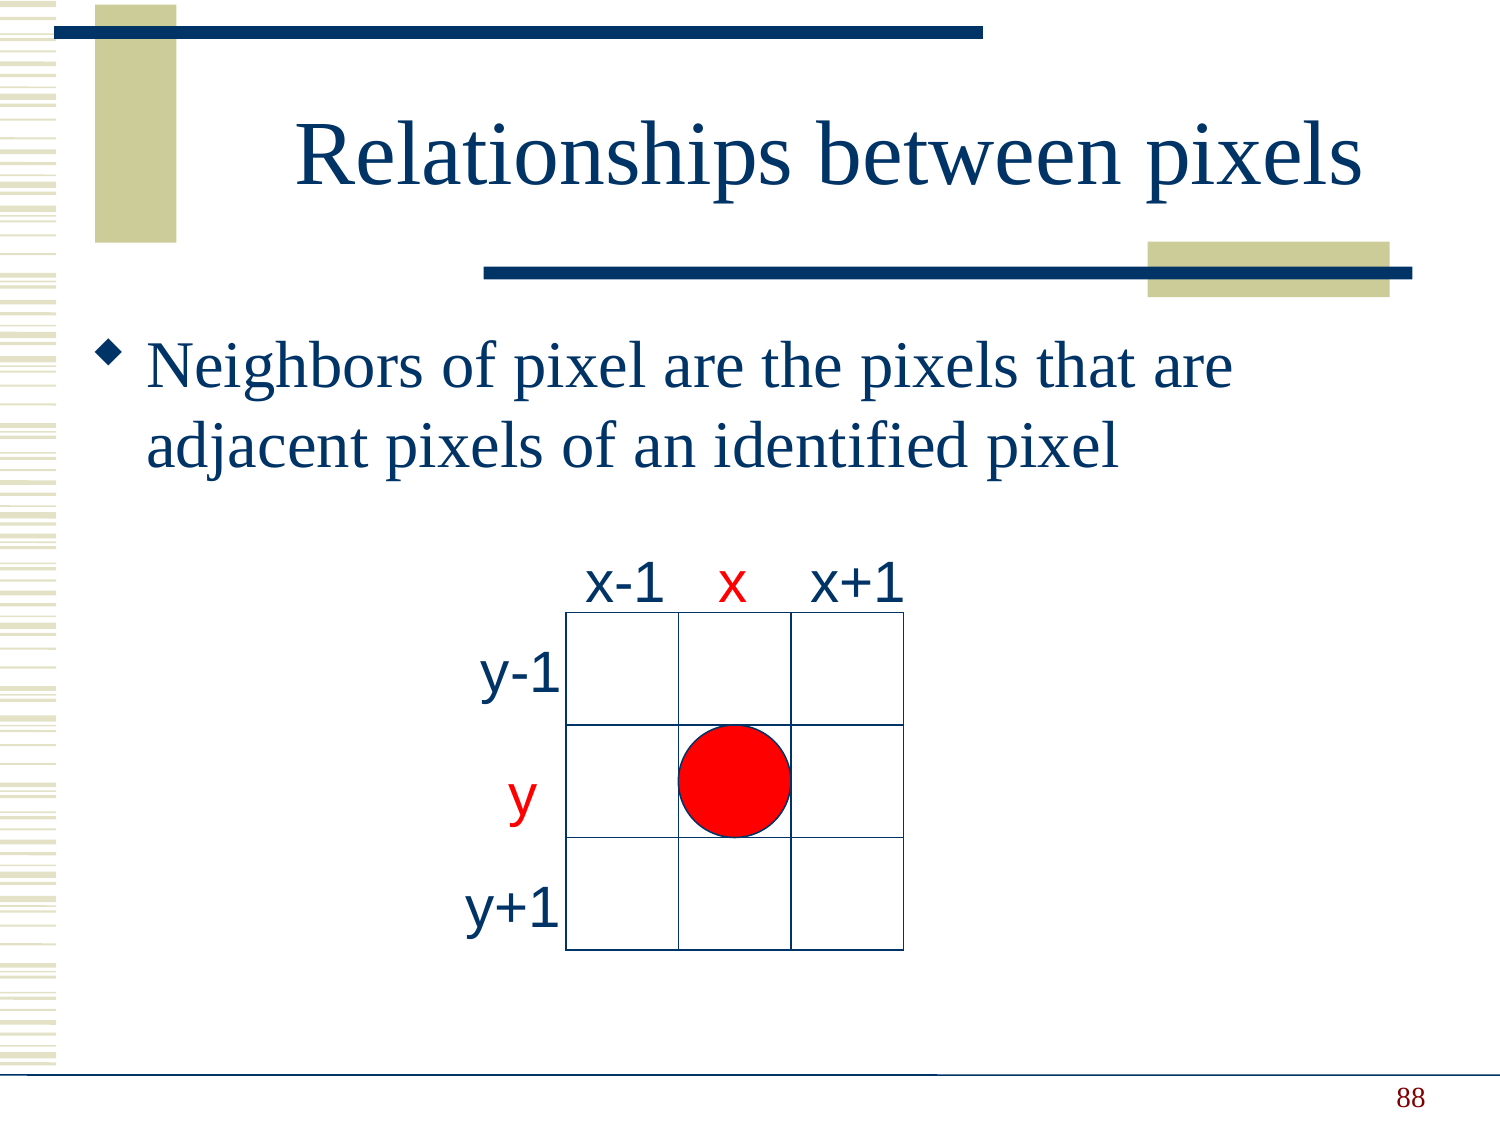

Relationships between pixels
Neighbors of pixel are the pixels that are adjacent pixels of an identified pixel
x-1
x
x+1

y-1

y

y+1
88